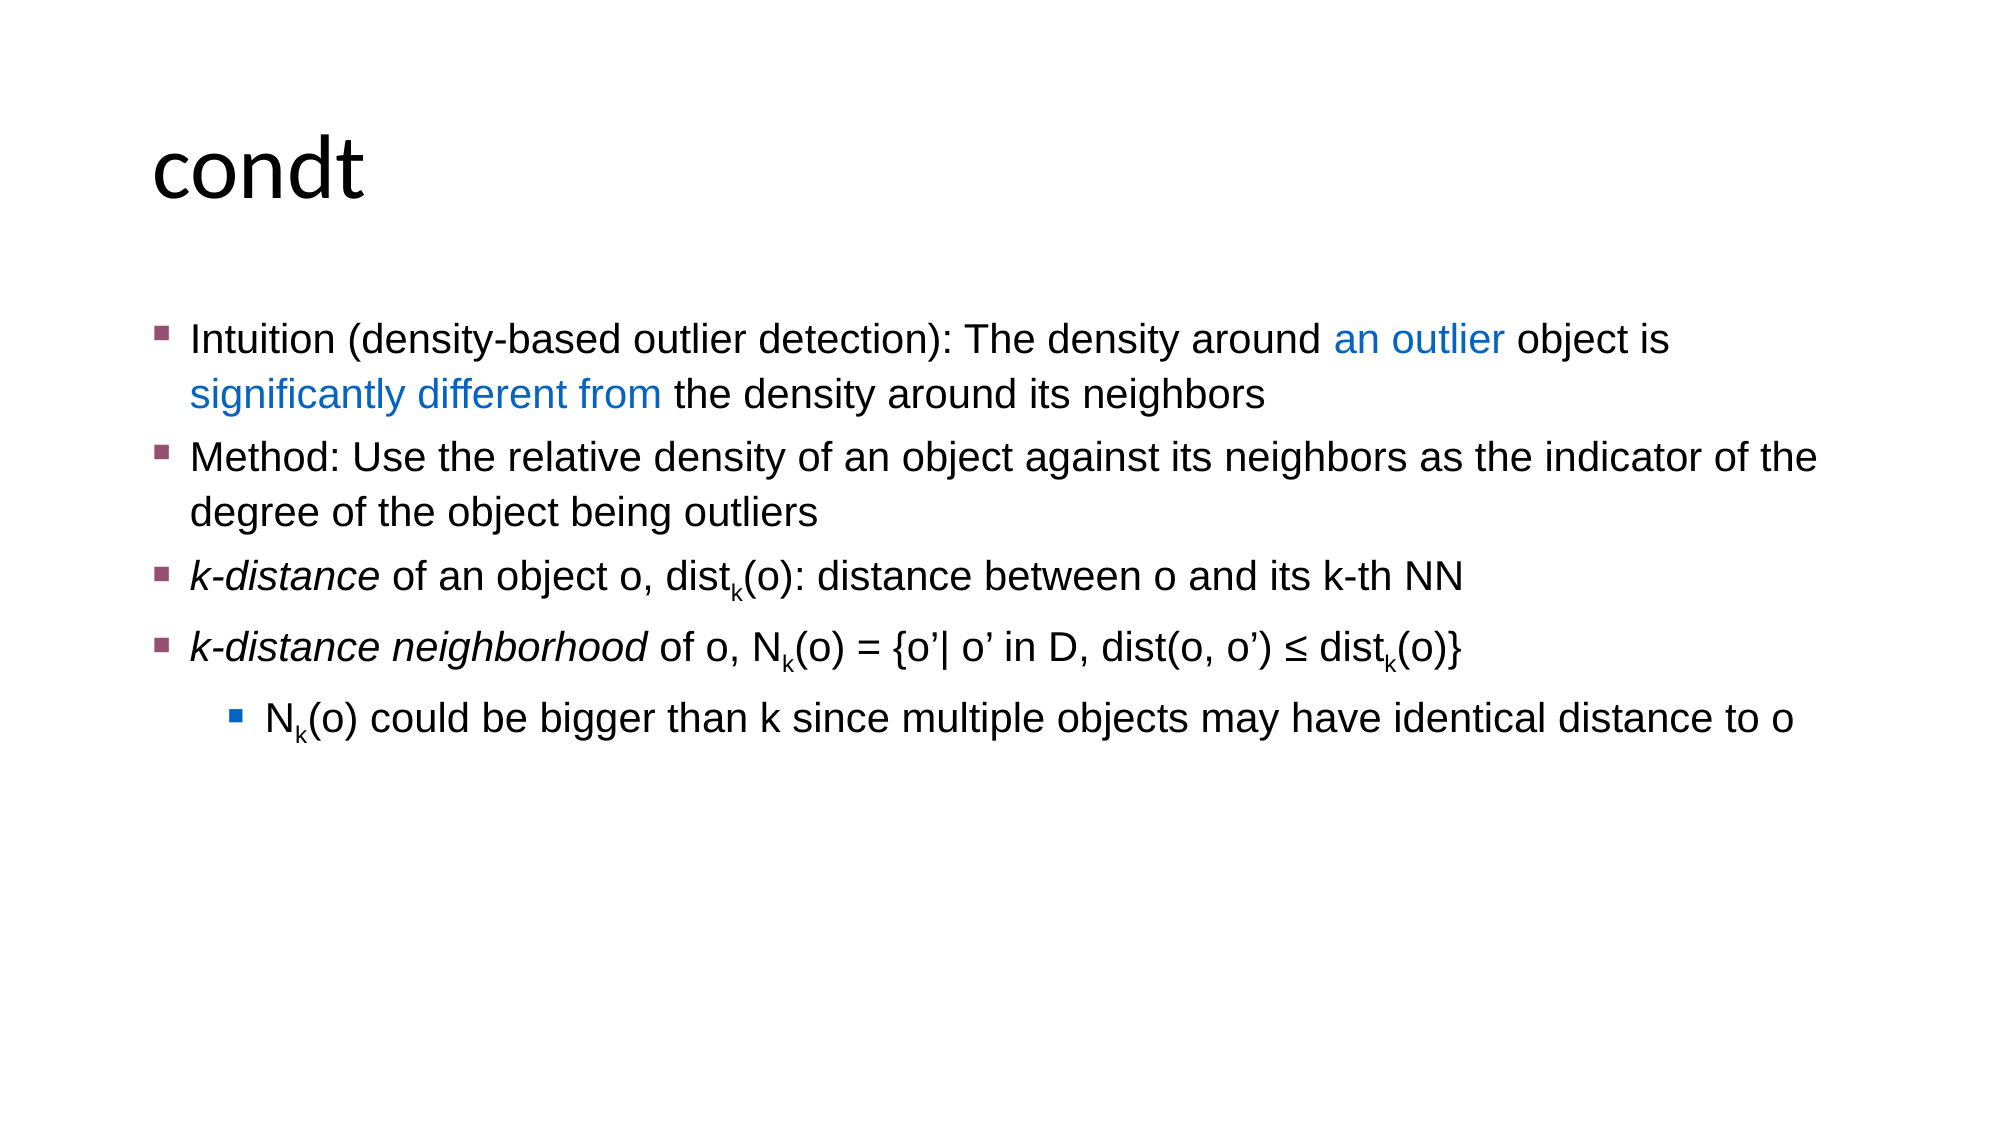

# condt
Intuition (density-based outlier detection): The density around an outlier object is significantly different from the density around its neighbors
Method: Use the relative density of an object against its neighbors as the indicator of the degree of the object being outliers
k-distance of an object o, distk(o): distance between o and its k-th NN
k-distance neighborhood of o, Nk(o) = {o’| o’ in D, dist(o, o’) ≤ distk(o)}
Nk(o) could be bigger than k since multiple objects may have identical distance to o